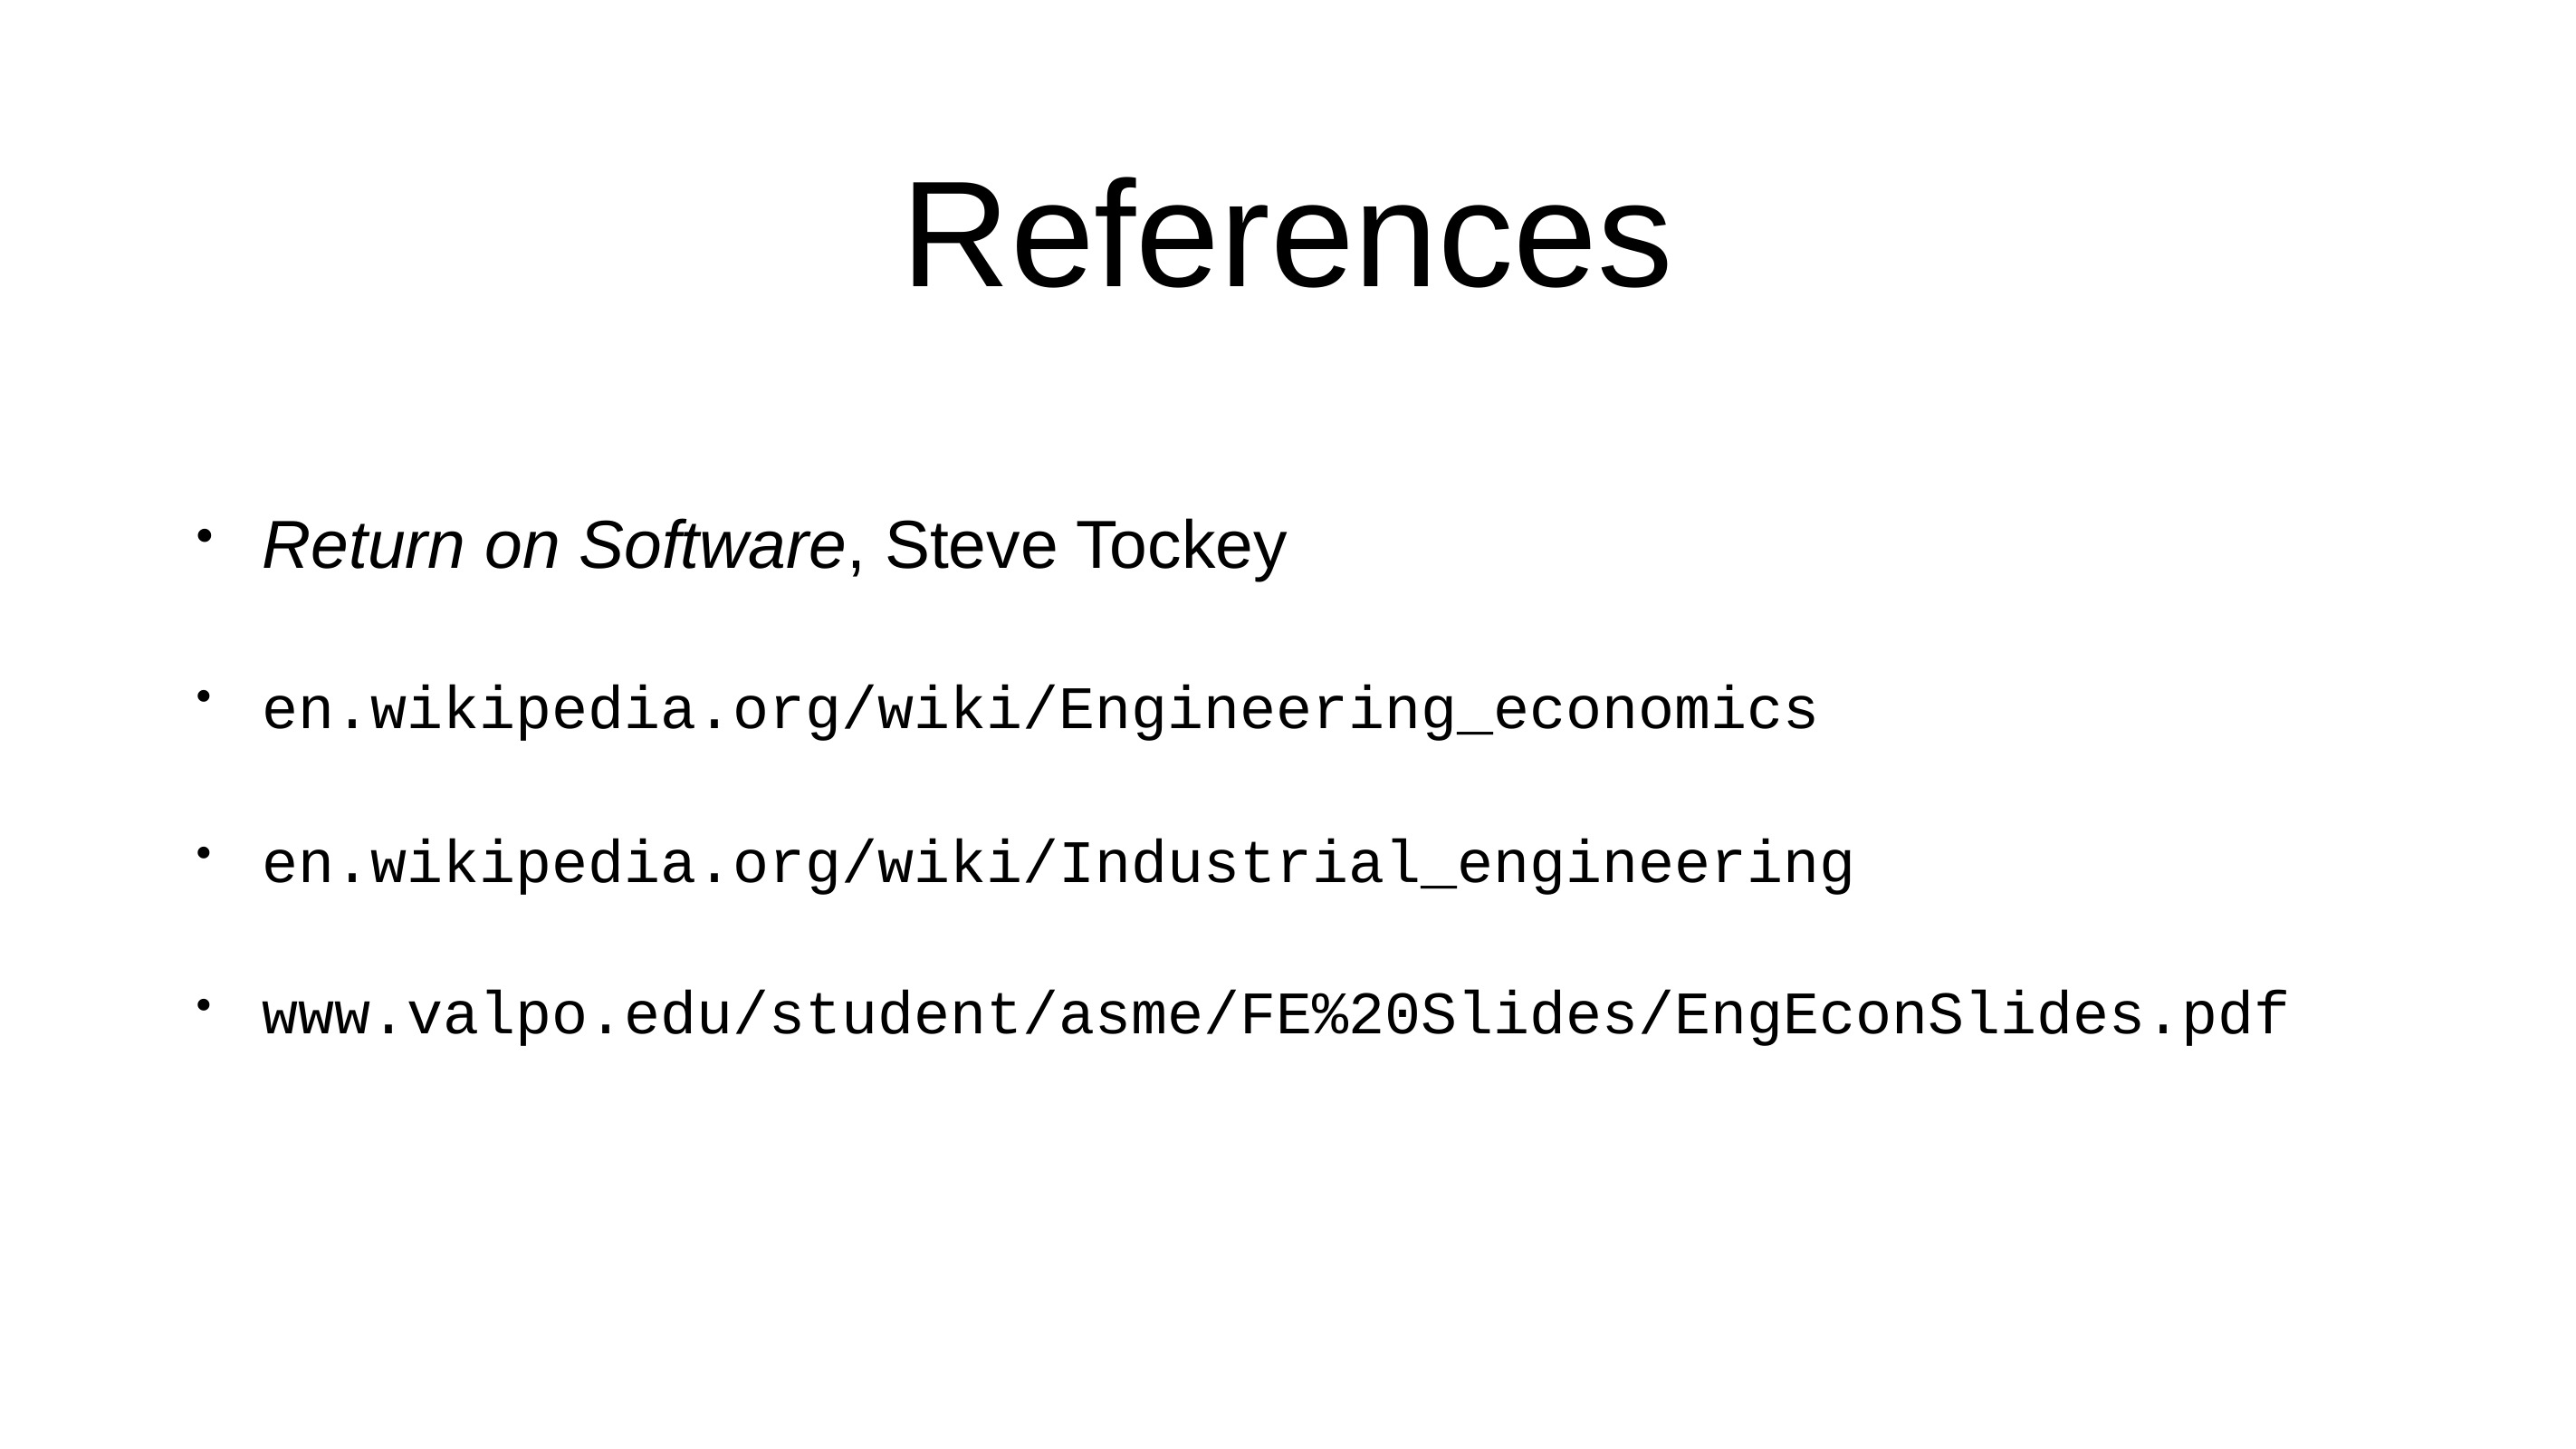

# References
Return on Software, Steve Tockey
en.wikipedia.org/wiki/Engineering_economics
en.wikipedia.org/wiki/Industrial_engineering
www.valpo.edu/student/asme/FE%20Slides/EngEconSlides.pdf